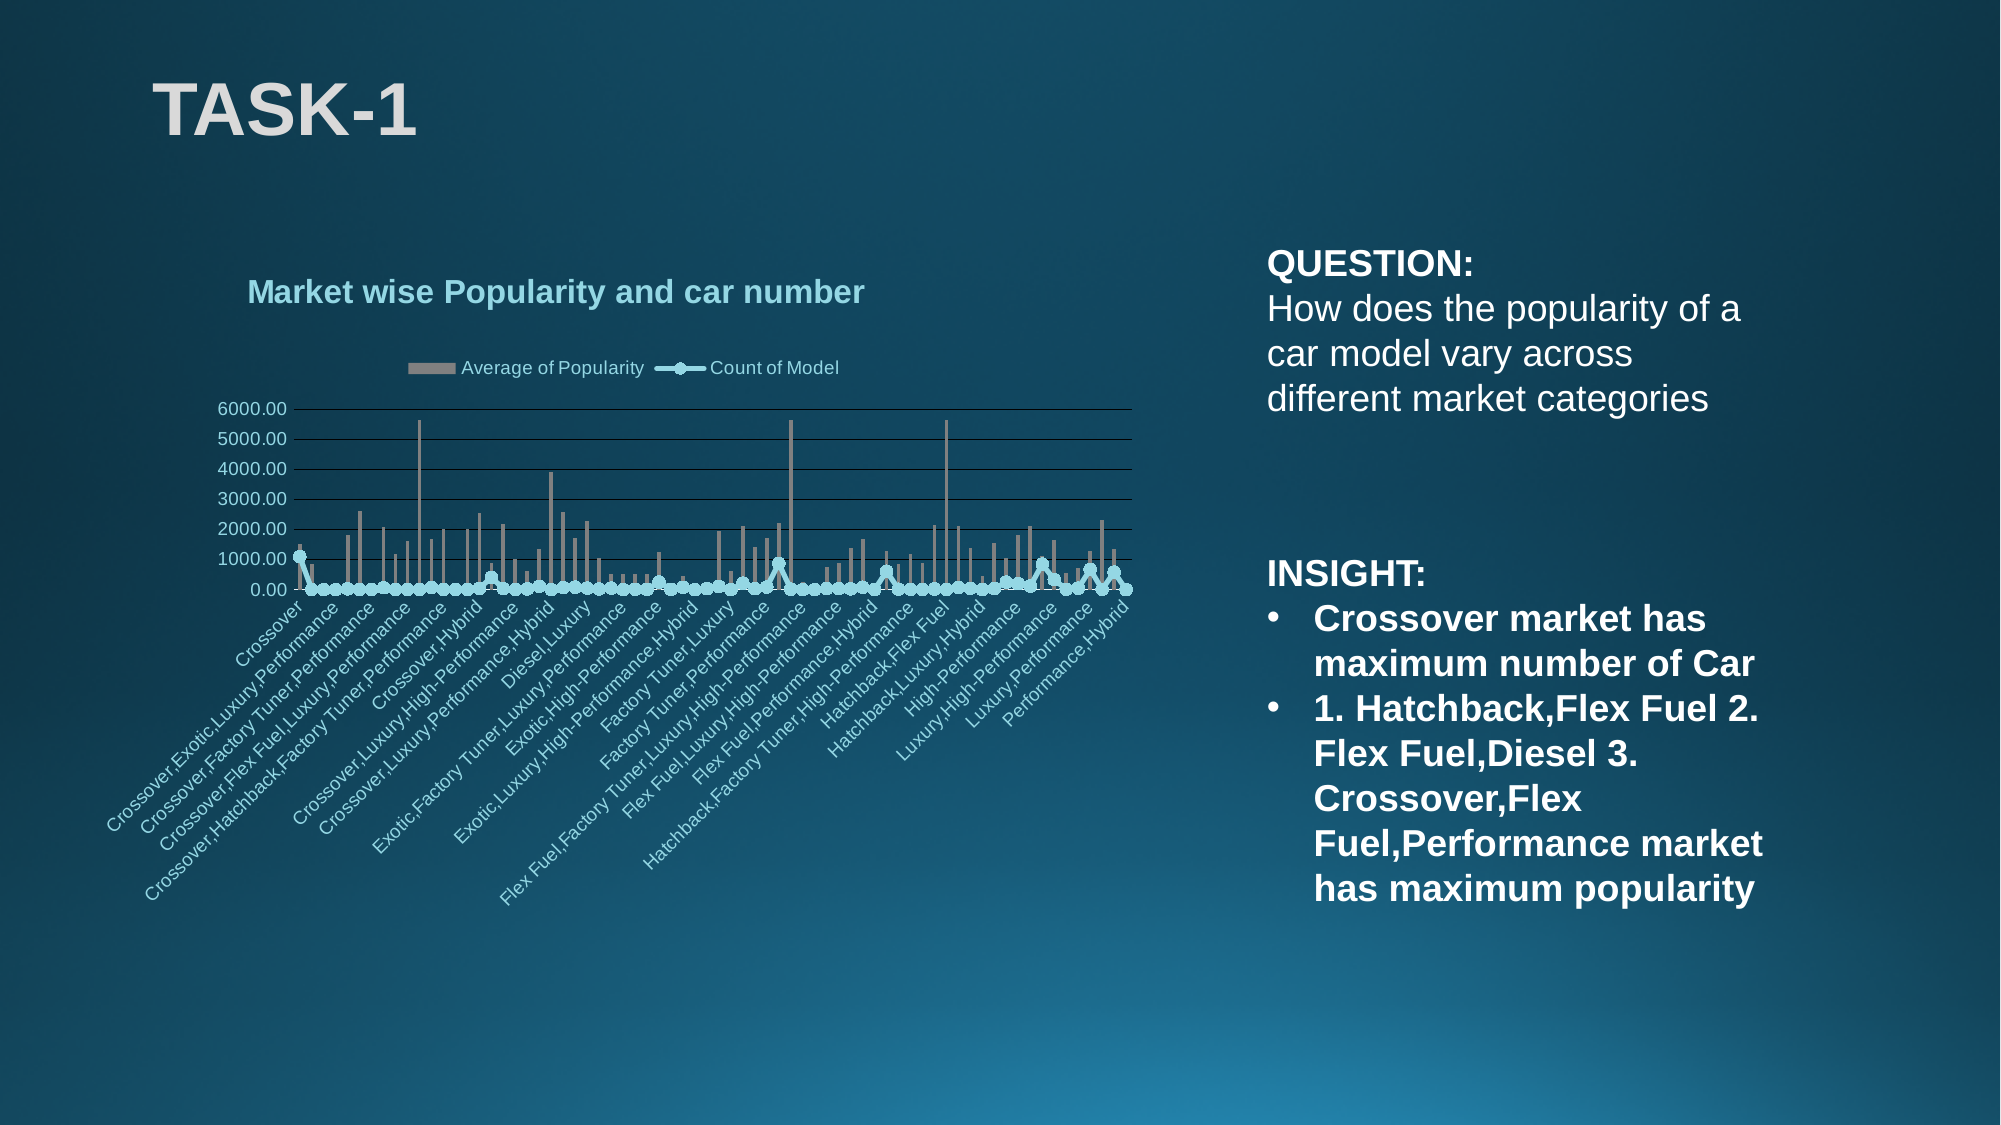

# TASK-1
QUESTION:
How does the popularity of a car model vary across different market categories

### Chart: Market wise Popularity and car number

| Category | Average of Popularity | Count of Model |
|---|---|---|
| Crossover | 1529.0308250226656 | 1103.0 |
| Crossover,Diesel | 873.0 | 7.0 |
| Crossover,Exotic,Luxury,High-Performance | 238.0 | 1.0 |
| Crossover,Exotic,Luxury,Performance | 238.0 | 1.0 |
| Crossover,Factory Tuner,Luxury,High-Performance | 1823.4615384615386 | 26.0 |
| Crossover,Factory Tuner,Luxury,Performance | 2607.4 | 5.0 |
| Crossover,Factory Tuner,Performance | 210.0 | 4.0 |
| Crossover,Flex Fuel | 2073.75 | 64.0 |
| Crossover,Flex Fuel,Luxury | 1173.2 | 10.0 |
| Crossover,Flex Fuel,Luxury,Performance | 1624.0 | 6.0 |
| Crossover,Flex Fuel,Performance | 5657.0 | 6.0 |
| Crossover,Hatchback | 1675.6944444444443 | 72.0 |
| Crossover,Hatchback,Factory Tuner,Performance | 2009.0 | 6.0 |
| Crossover,Hatchback,Luxury | 204.0 | 7.0 |
| Crossover,Hatchback,Performance | 2009.0 | 6.0 |
| Crossover,Hybrid | 2563.3809523809523 | 42.0 |
| Crossover,Luxury | 884.5487804878048 | 410.0 |
| Crossover,Luxury,Diesel | 2195.848484848485 | 33.0 |
| Crossover,Luxury,High-Performance | 1037.2222222222222 | 9.0 |
| Crossover,Luxury,Hybrid | 630.9166666666666 | 24.0 |
| Crossover,Luxury,Performance | 1344.8495575221239 | 113.0 |
| Crossover,Luxury,Performance,Hybrid | 3916.0 | 2.0 |
| Crossover,Performance | 2585.9565217391305 | 69.0 |
| Diesel | 1730.904761904762 | 84.0 |
| Diesel,Luxury | 2275.0 | 51.0 |
| Exotic,Factory Tuner,High-Performance | 1046.3809523809523 | 21.0 |
| Exotic,Factory Tuner,Luxury,High-Performance | 517.5384615384615 | 52.0 |
| Exotic,Factory Tuner,Luxury,Performance | 520.0 | 3.0 |
| Exotic,Flex Fuel,Factory Tuner,Luxury,High-Performance | 520.0 | 13.0 |
| Exotic,Flex Fuel,Luxury,High-Performance | 520.0 | 11.0 |
| Exotic,High-Performance | 1261.5714285714287 | 252.0 |
| Exotic,Luxury | 112.66666666666667 | 12.0 |
| Exotic,Luxury,High-Performance | 467.0759493670886 | 79.0 |
| Exotic,Luxury,High-Performance,Hybrid | 204.0 | 1.0 |
| Exotic,Luxury,Performance | 217.02777777777777 | 36.0 |
| Factory Tuner,High-Performance | 1941.4150943396226 | 106.0 |
| Factory Tuner,Luxury | 617.0 | 2.0 |
| Factory Tuner,Luxury,High-Performance | 2133.367441860465 | 215.0 |
| Factory Tuner,Luxury,Performance | 1413.4193548387098 | 31.0 |
| Factory Tuner,Performance | 1733.1011235955057 | 89.0 |
| Flex Fuel | 2217.302752293578 | 872.0 |
| Flex Fuel,Diesel | 5657.0 | 16.0 |
| Flex Fuel,Factory Tuner,Luxury,High-Performance | 258.0 | 1.0 |
| Flex Fuel,Hybrid | 155.0 | 2.0 |
| Flex Fuel,Luxury | 746.5384615384615 | 39.0 |
| Flex Fuel,Luxury,High-Performance | 878.9090909090909 | 33.0 |
| Flex Fuel,Luxury,Performance | 1380.0714285714287 | 28.0 |
| Flex Fuel,Performance | 1702.358024691358 | 81.0 |
| Flex Fuel,Performance,Hybrid | 155.0 | 2.0 |
| Hatchback | 1292.998371335505 | 614.0 |
| Hatchback,Diesel | 873.0 | 14.0 |
| Hatchback,Factory Tuner,High-Performance | 1205.1538461538462 | 13.0 |
| Hatchback,Factory Tuner,Luxury,Performance | 886.8888888888889 | 9.0 |
| Hatchback,Factory Tuner,Performance | 2159.0454545454545 | 22.0 |
| Hatchback,Flex Fuel | 5657.0 | 7.0 |
| Hatchback,Hybrid | 2121.25 | 72.0 |
| Hatchback,Luxury | 1379.5 | 46.0 |
| Hatchback,Luxury,Hybrid | 454.0 | 3.0 |
| Hatchback,Luxury,Performance | 1566.1315789473683 | 38.0 |
| Hatchback,Performance | 1039.6468253968253 | 252.0 |
| High-Performance | 1821.4472361809046 | 199.0 |
| Hybrid | 2105.569105691057 | 123.0 |
| Luxury | 1107.5534665099883 | 851.0 |
| Luxury,High-Performance | 1668.0179640718563 | 334.0 |
| Luxury,High-Performance,Hybrid | 568.8333333333334 | 12.0 |
| Luxury,Hybrid | 724.6875 | 48.0 |
| Luxury,Performance | 1292.6151560178307 | 673.0 |
| Luxury,Performance,Hybrid | 2333.181818181818 | 11.0 |
| Performance | 1371.0804794520548 | 584.0 |
| Performance,Hybrid | 155.0 | 1.0 |
INSIGHT:
Crossover market has maximum number of Car
1. Hatchback,Flex Fuel 2. Flex Fuel,Diesel 3. Crossover,Flex Fuel,Performance market has maximum popularity